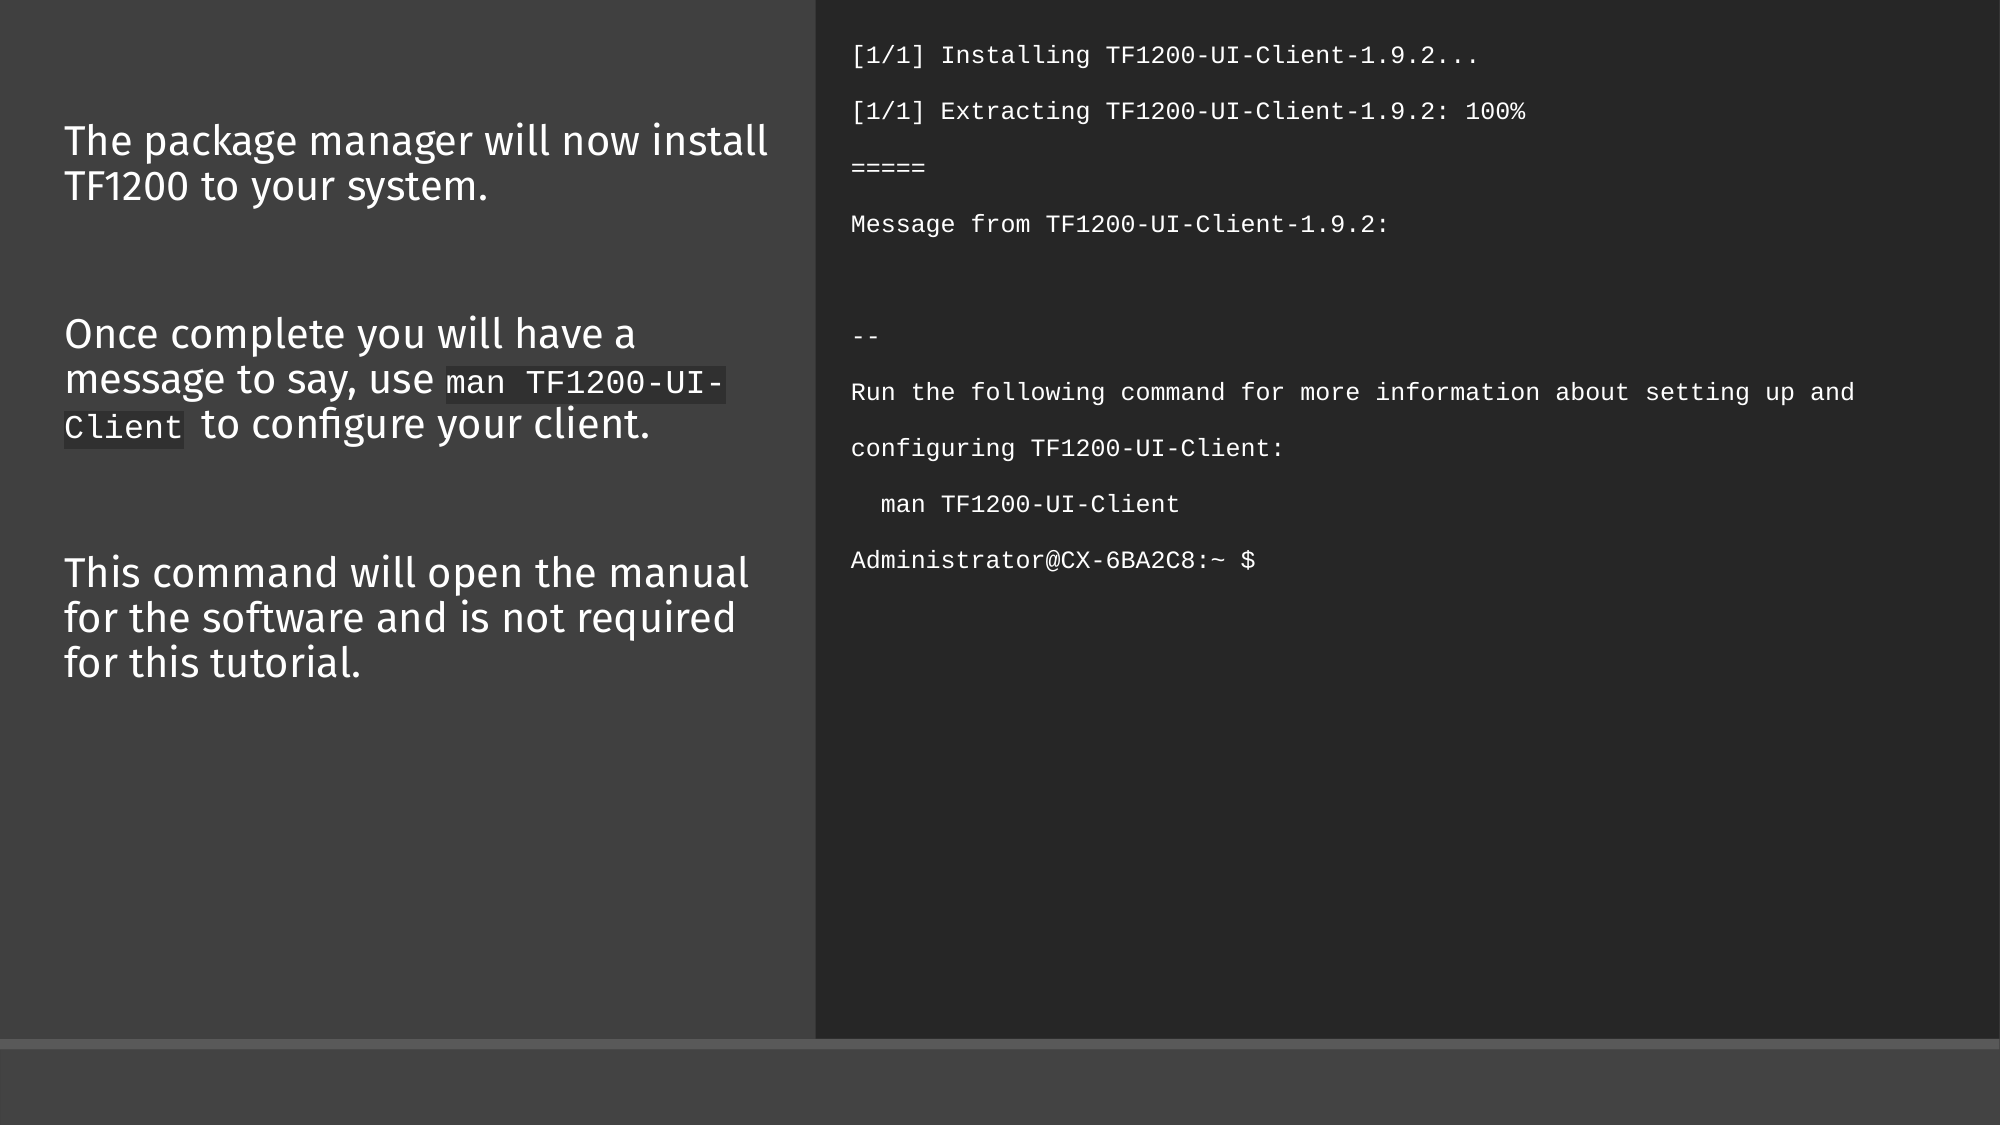

[1/1] Installing TF1200-UI-Client-1.9.2...
[1/1] Extracting TF1200-UI-Client-1.9.2: 100%
=====
Message from TF1200-UI-Client-1.9.2:

--
Run the following command for more information about setting up and
configuring TF1200-UI-Client:
  man TF1200-UI-Client
Administrator@CX-6BA2C8:~ $
The package manager will now install TF1200 to your system.

Once complete you will have a message to say, use man TF1200-UI-Client to configure your client.

This command will open the manual for the software and is not required for this tutorial.